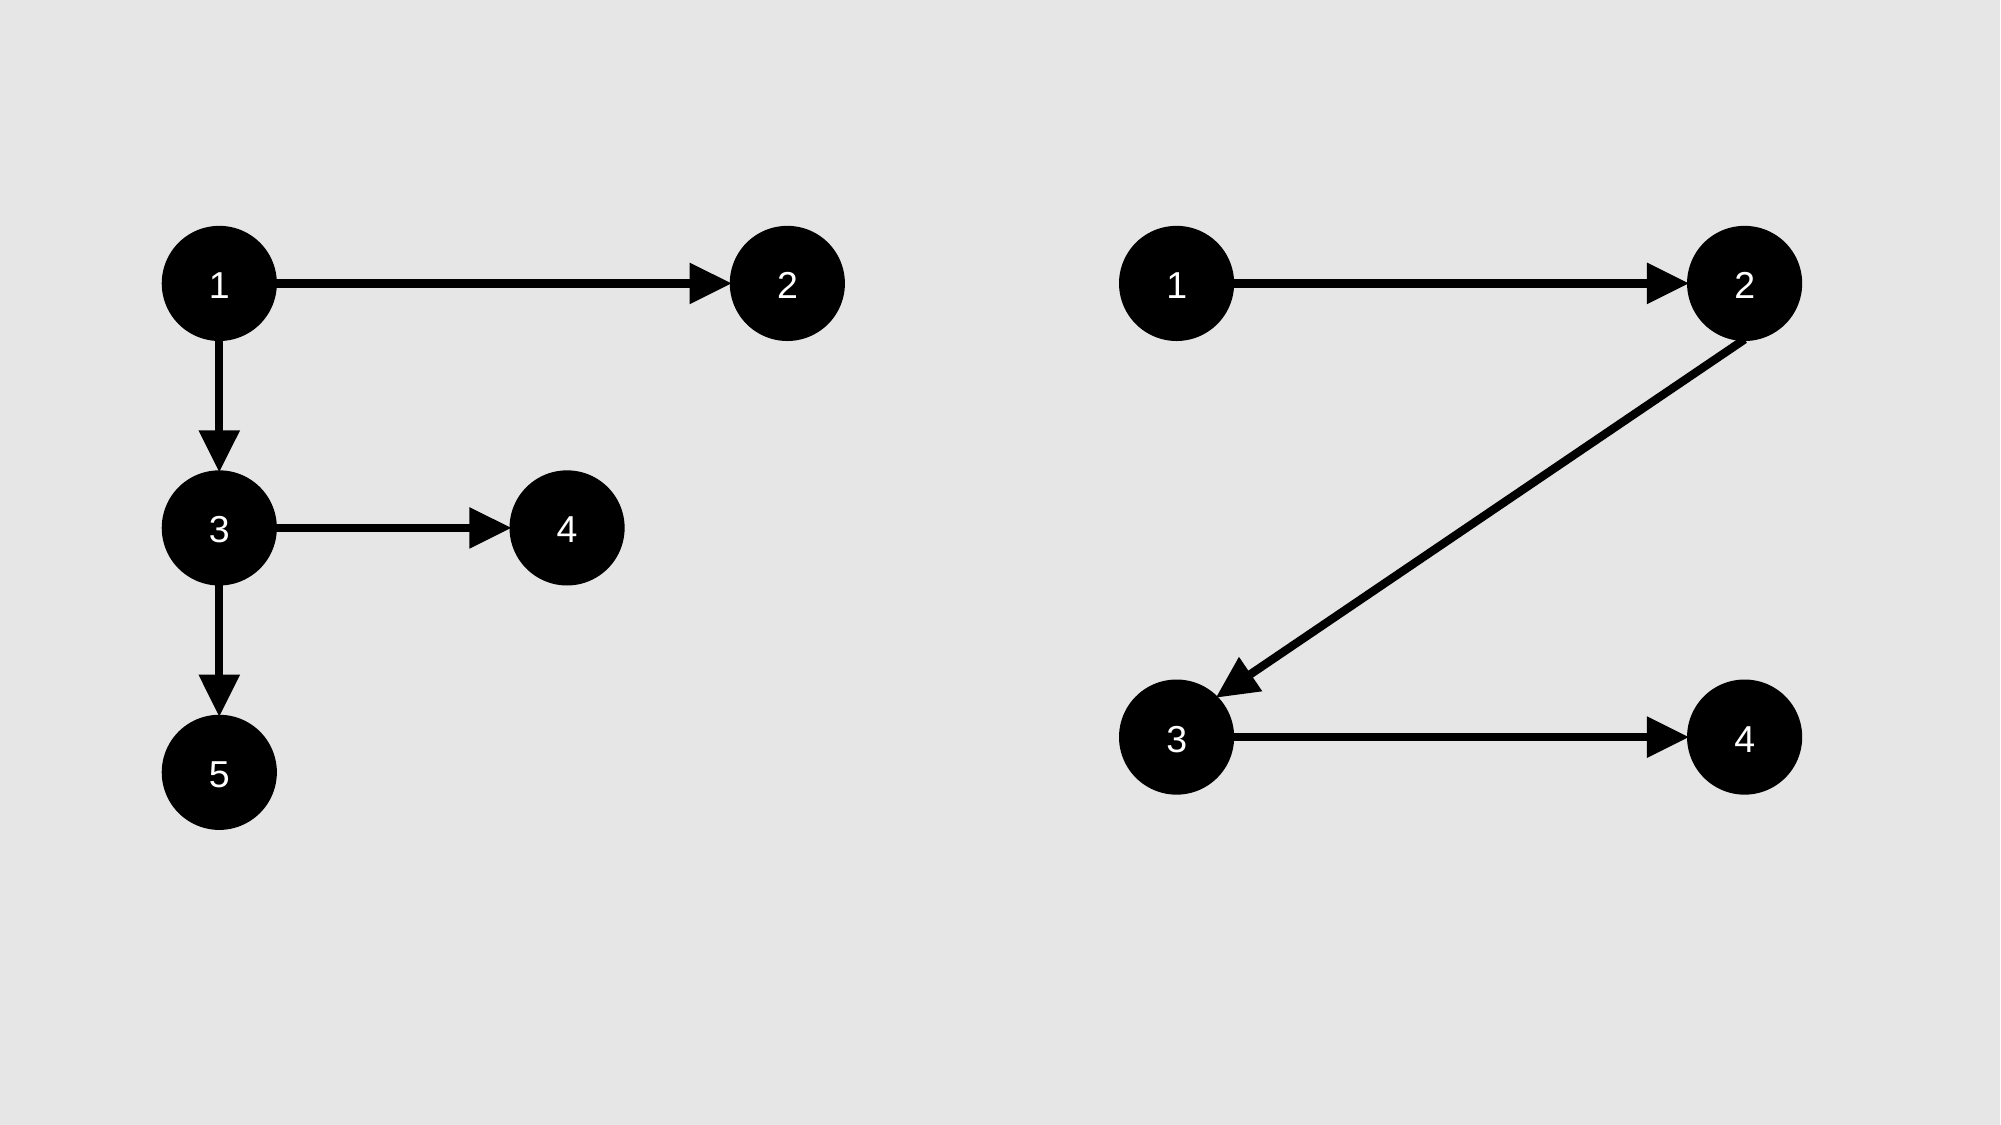

1
2
1
2
3
4
3
4
5